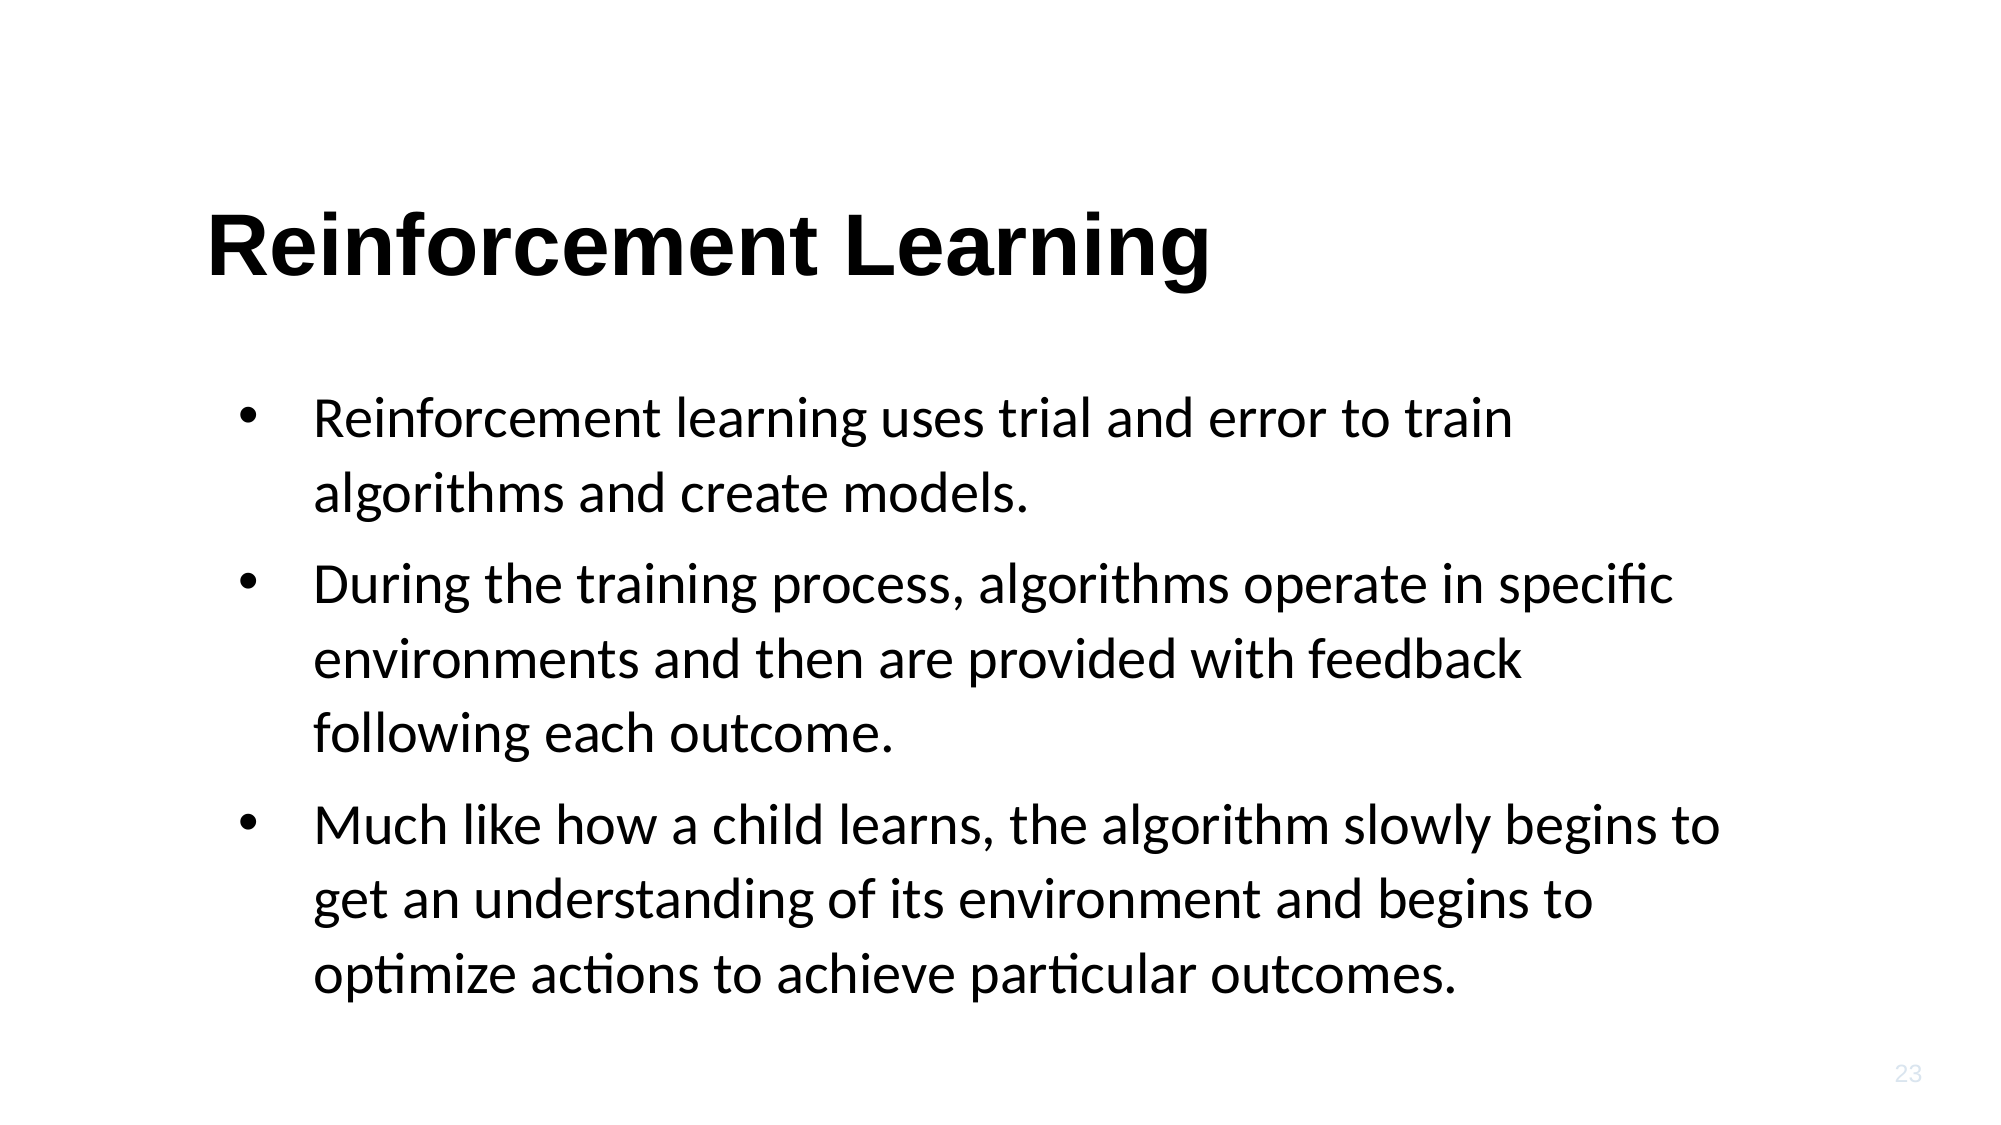

# Reinforcement Learning
Reinforcement learning uses trial and error to train algorithms and create models.
During the training process, algorithms operate in specific environments and then are provided with feedback following each outcome.
Much like how a child learns, the algorithm slowly begins to get an understanding of its environment and begins to optimize actions to achieve particular outcomes.
23